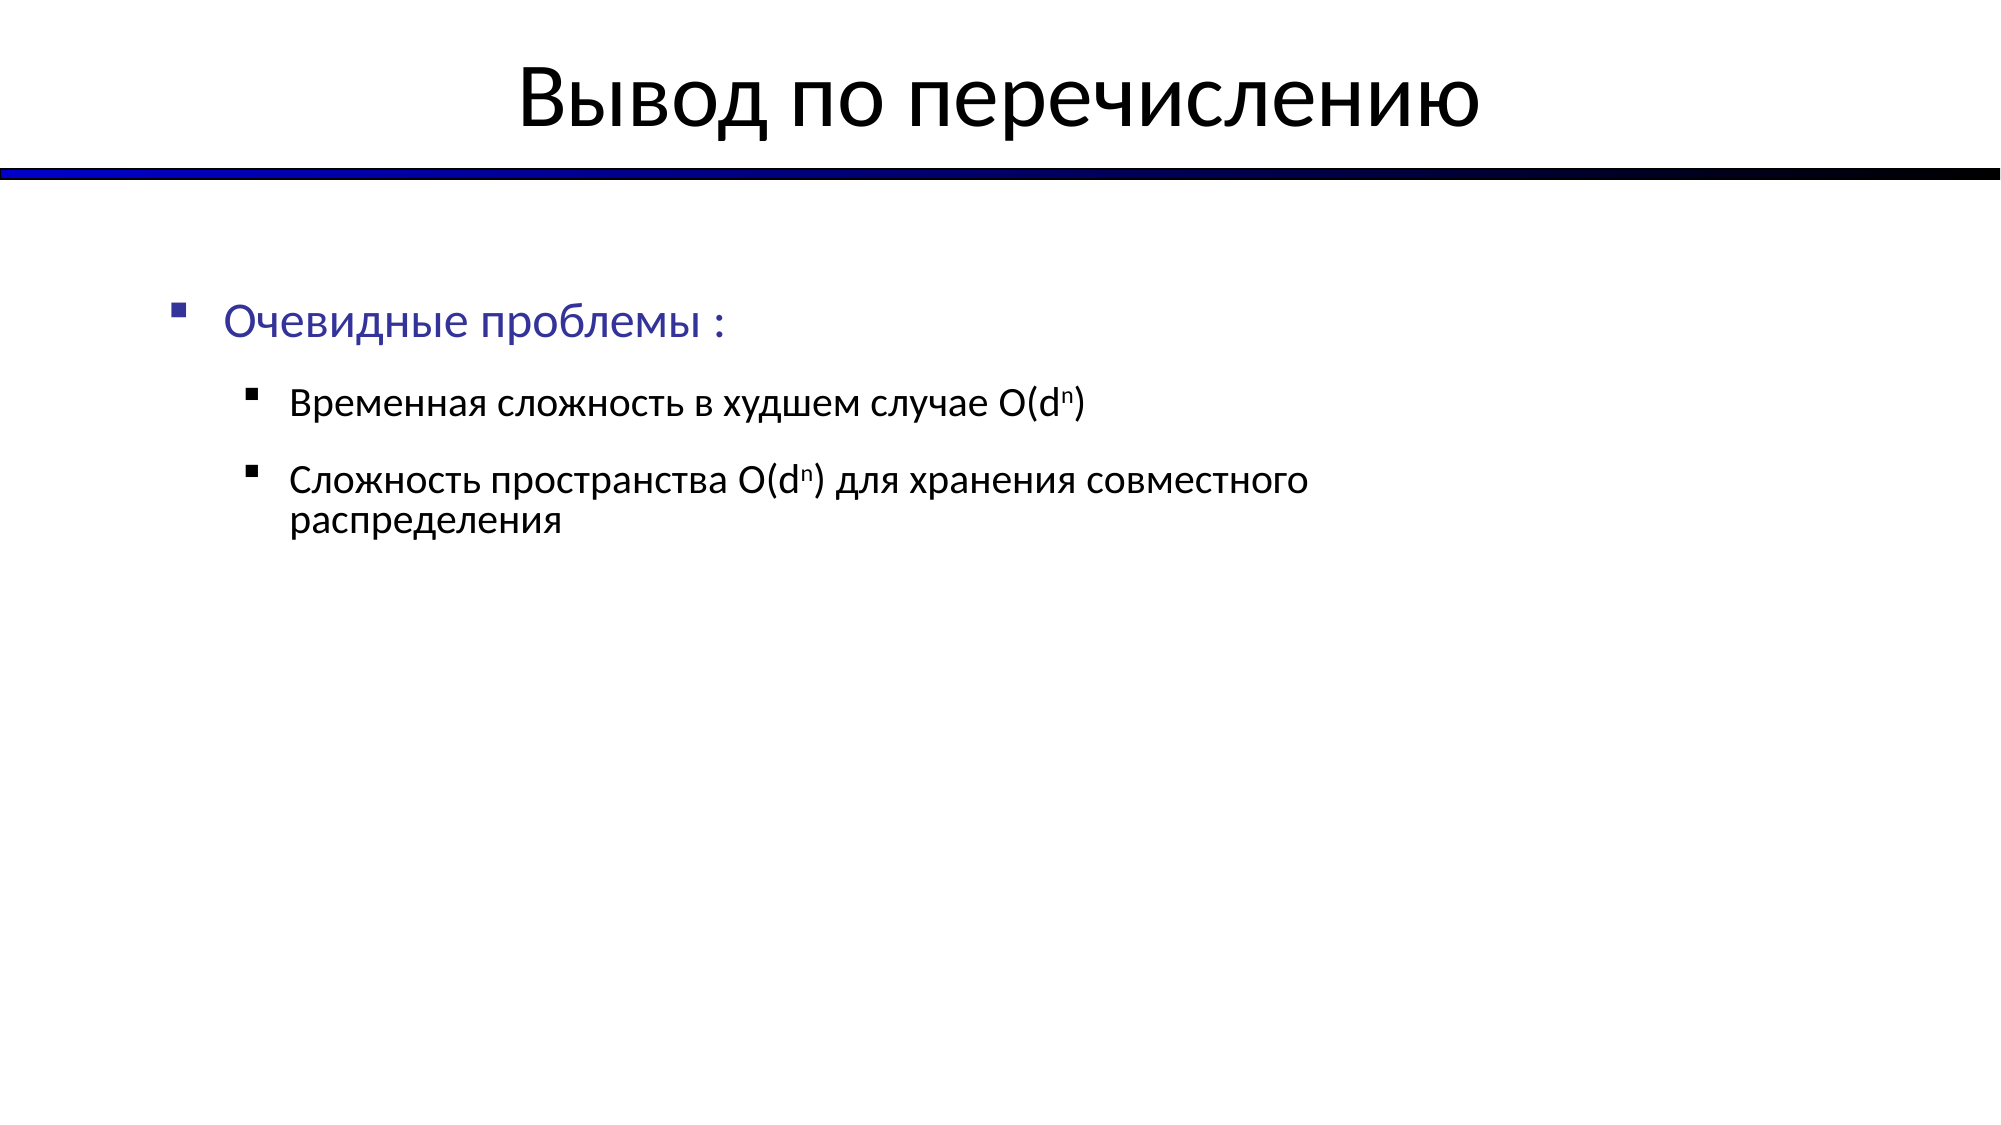

# Вывод по перечислению

Очевидные проблемы :

Временная сложность в худшем случае O(dn)

Сложность пространства O(dn) для хранения совместного распределения